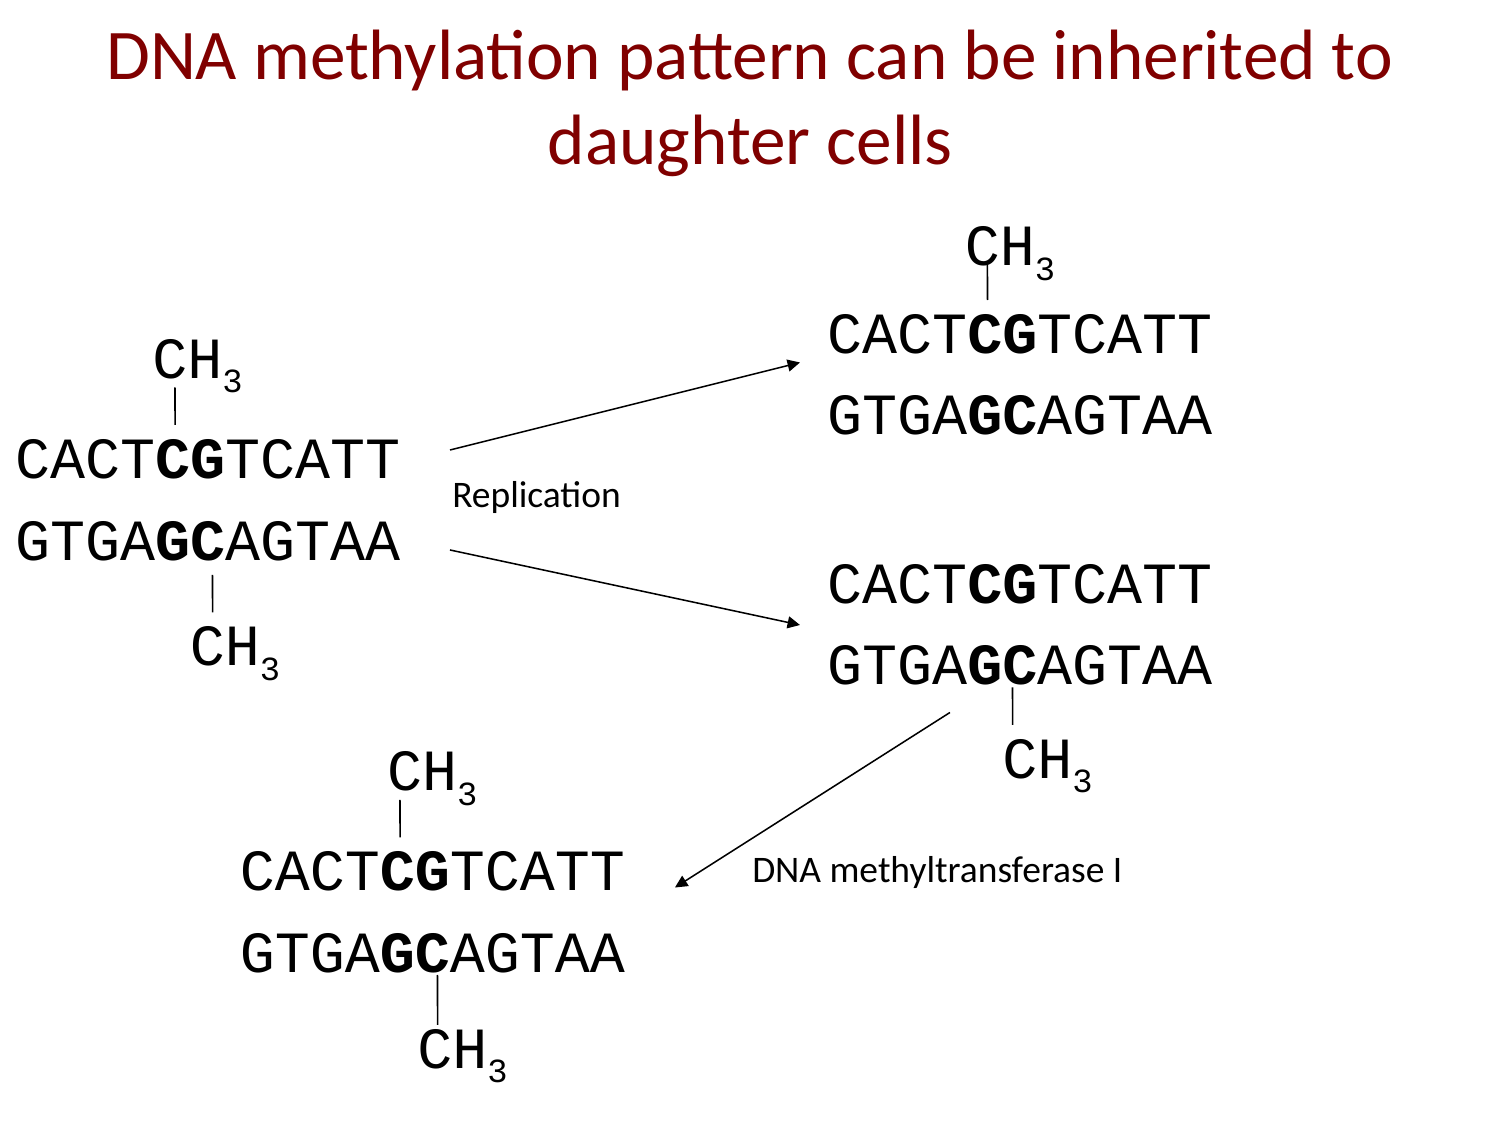

# DNA methylation pattern can be inherited to daughter cells
CH3

CACTCGTCATT
GTGAGCAGTAA
CH3

CACTCGTCATT
GTGAGCAGTAA
Replication
CACTCGTCATT
GTGAGCAGTAA

CH3

CH3
CH3

CACTCGTCATT
GTGAGCAGTAA
DNA methyltransferase I

CH3